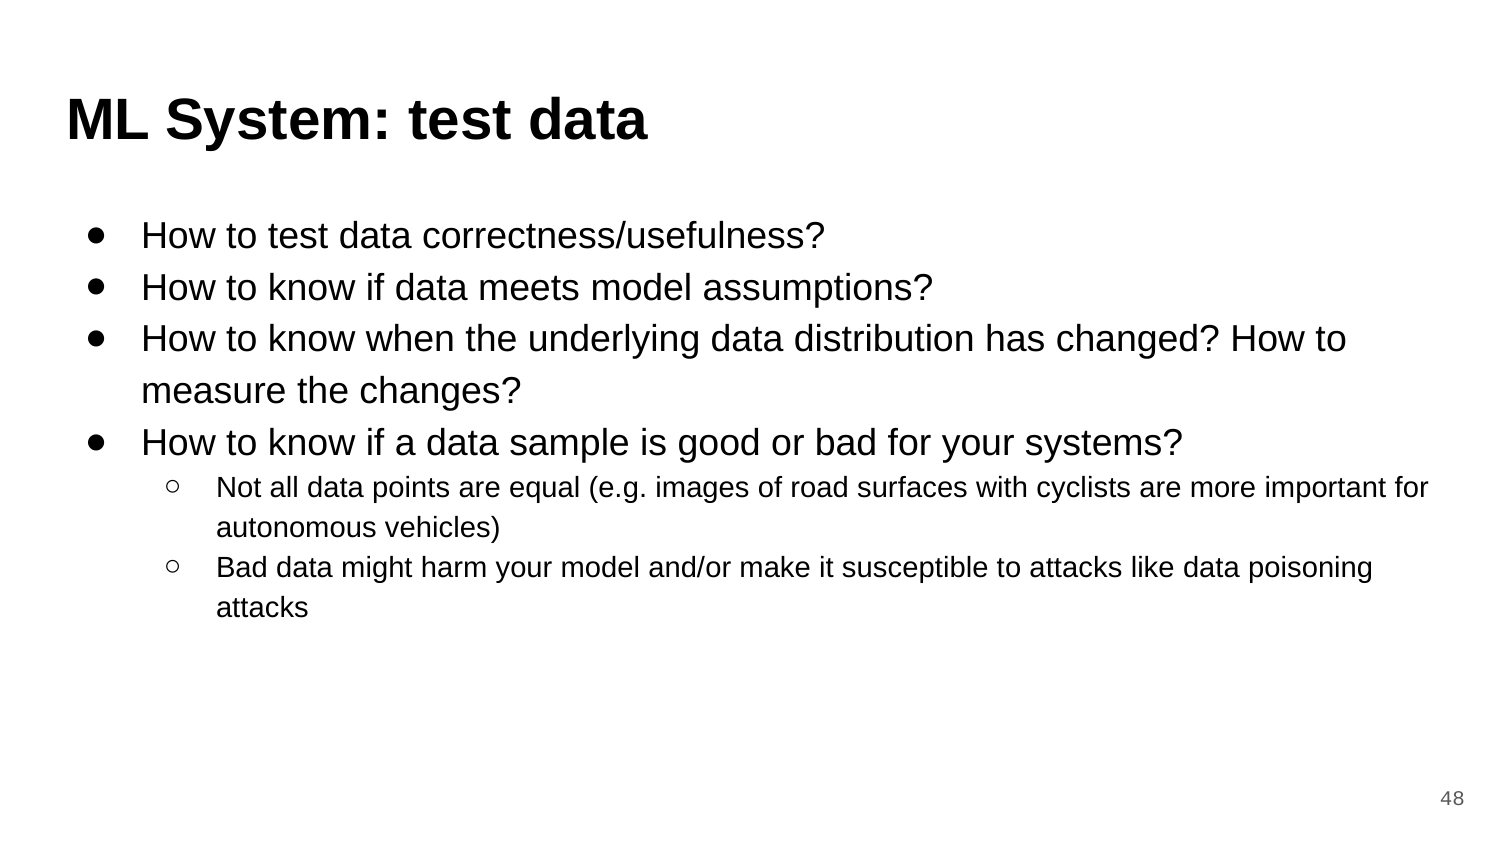

# ML System: test data
How to test data correctness/usefulness?
How to know if data meets model assumptions?
How to know when the underlying data distribution has changed? How to measure the changes?
How to know if a data sample is good or bad for your systems?
Not all data points are equal (e.g. images of road surfaces with cyclists are more important for autonomous vehicles)
Bad data might harm your model and/or make it susceptible to attacks like data poisoning attacks
48